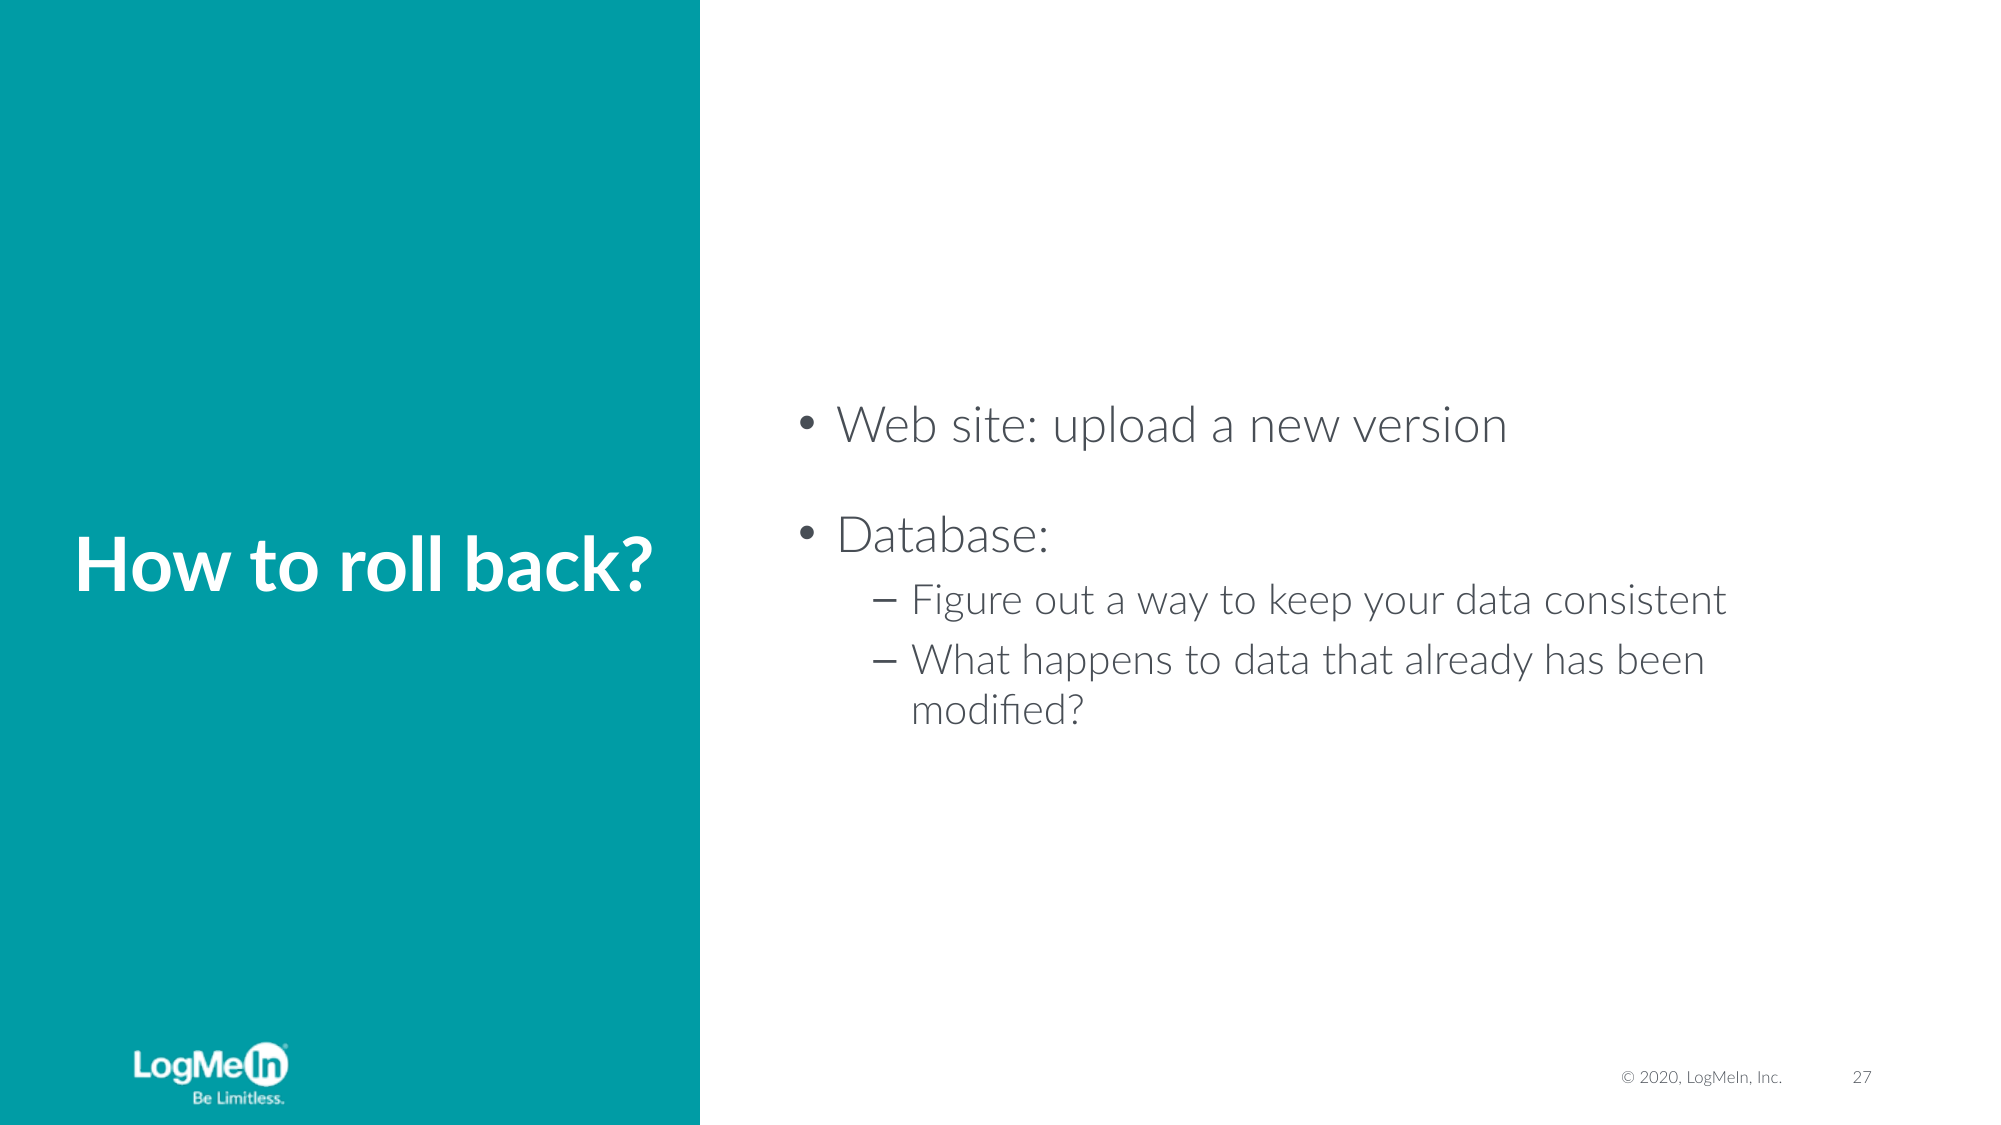

# How to roll back?
Web site: upload a new version
Database:
Figure out a way to keep your data consistent
What happens to data that already has been modified?